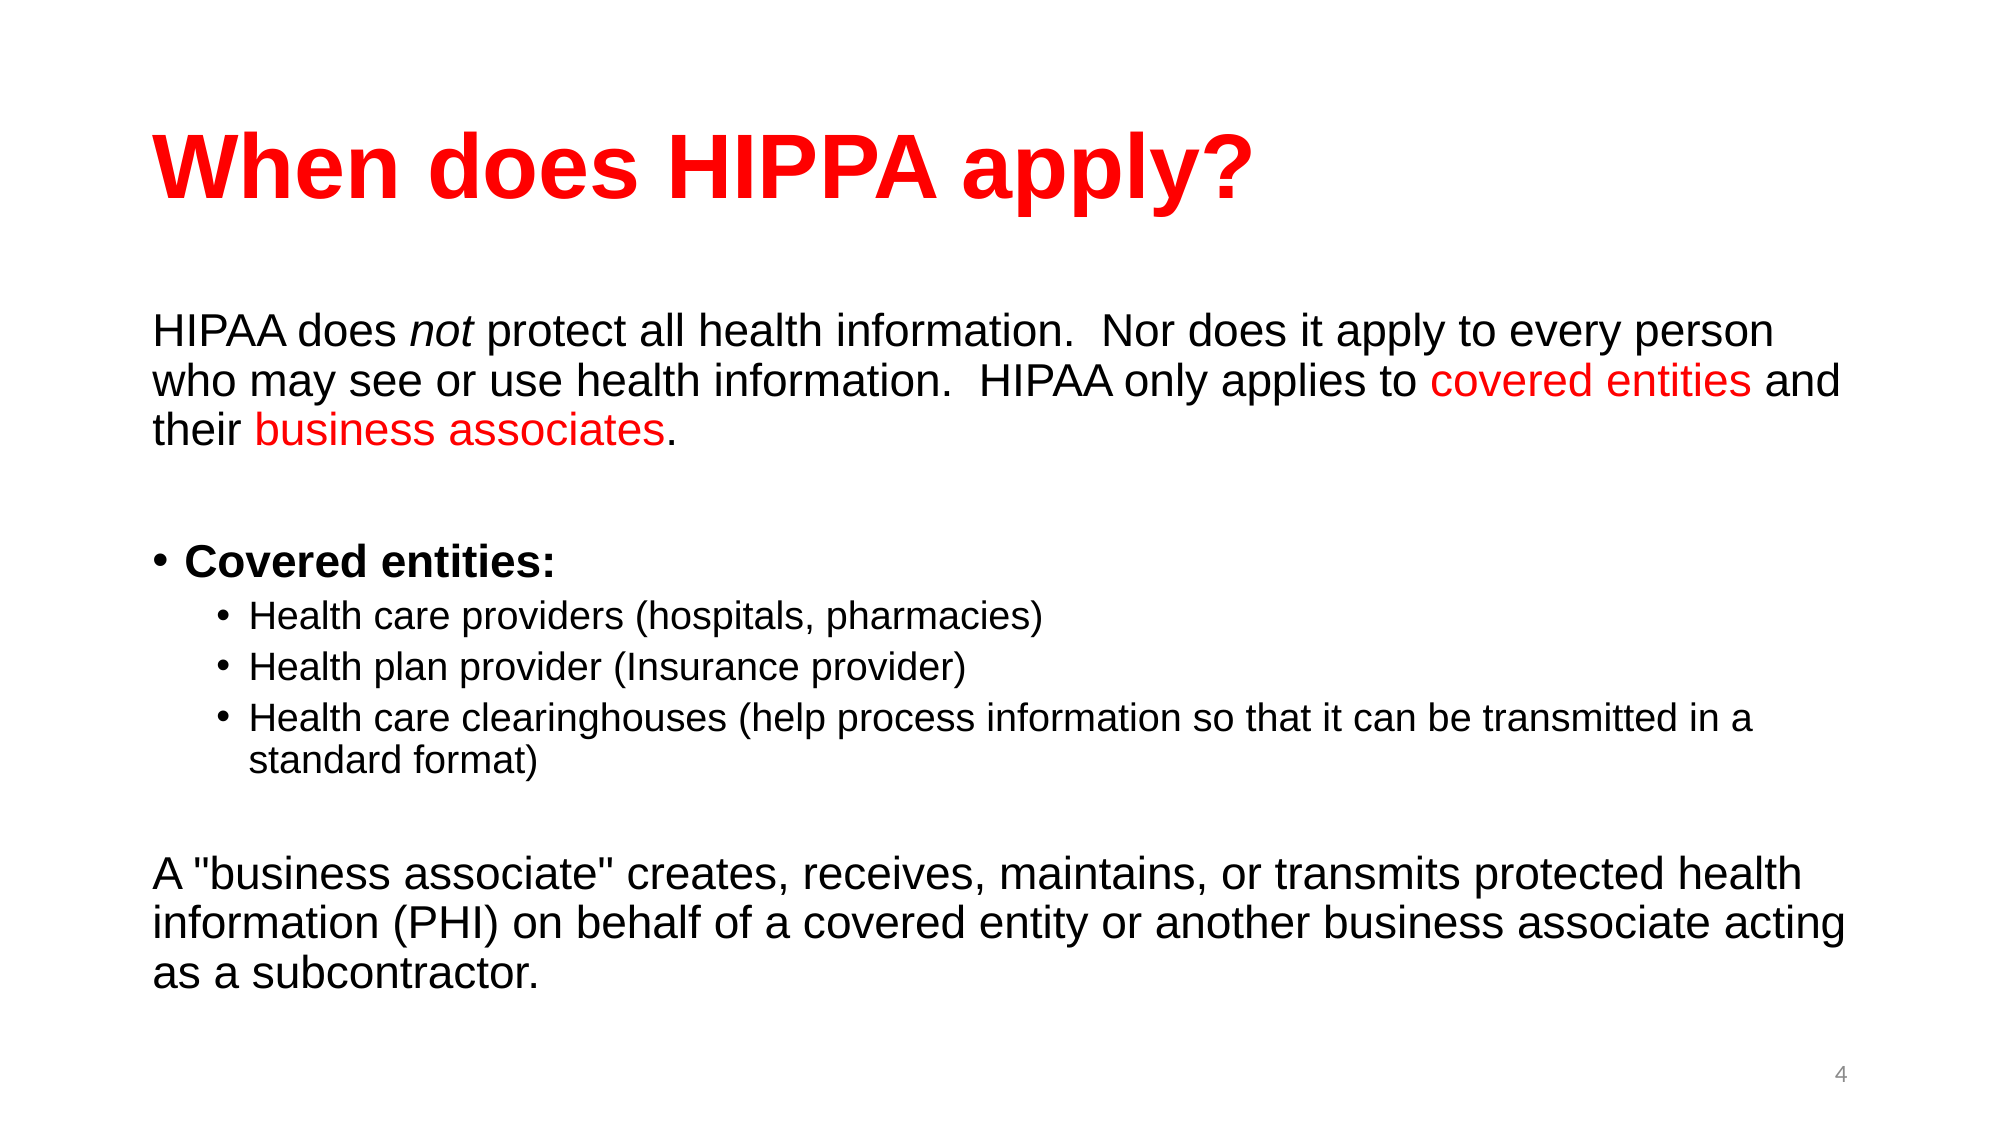

# When does HIPPA apply?
HIPAA does not protect all health information.  Nor does it apply to every person who may see or use health information.  HIPAA only applies to covered entities and their business associates.

Covered entities:
Health care providers (hospitals, pharmacies)
Health plan provider (Insurance provider)
Health care clearinghouses (help process information so that it can be transmitted in a standard format)

A "business associate" creates, receives, maintains, or transmits protected health information (PHI) on behalf of a covered entity or another business associate acting as a subcontractor.
4